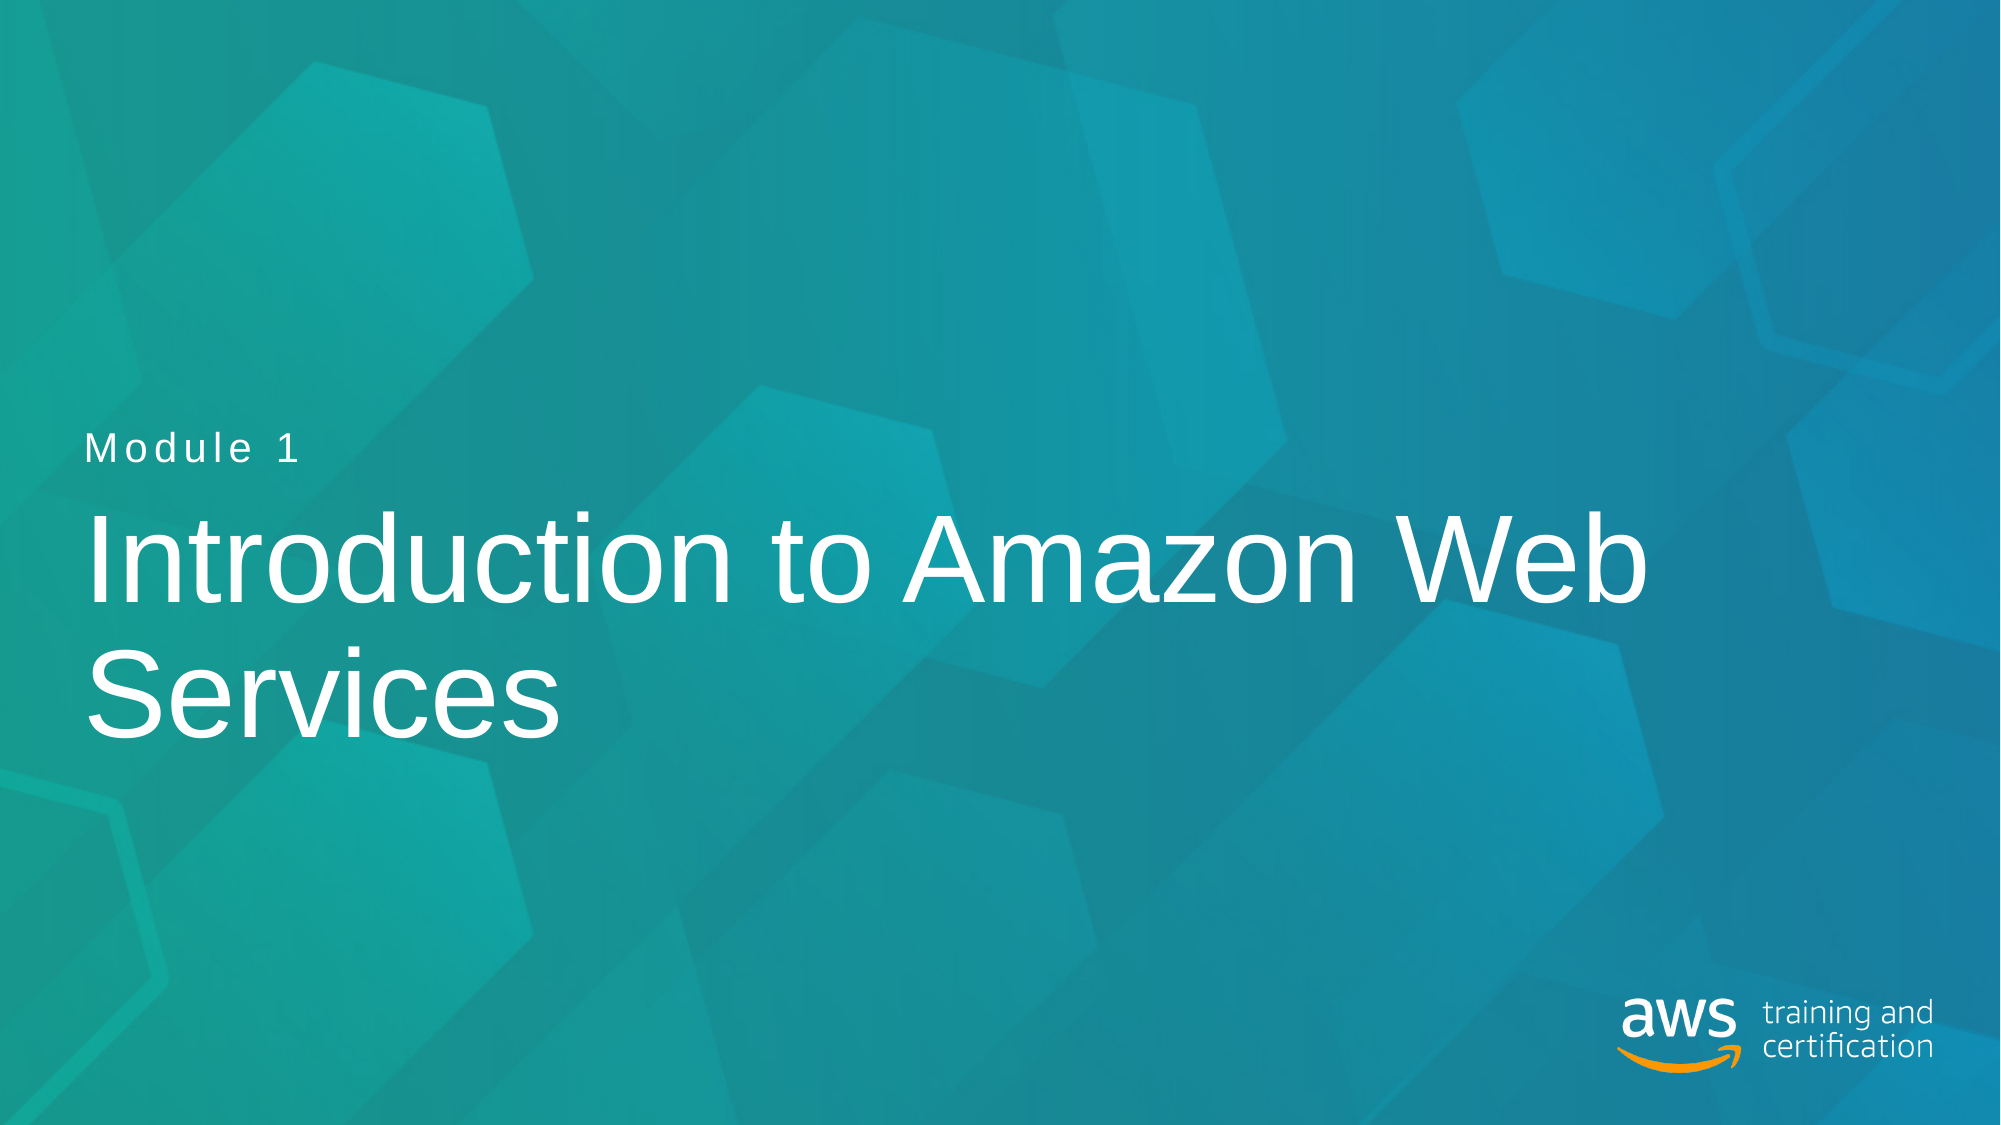

Module 1
# Introduction to Amazon Web Services